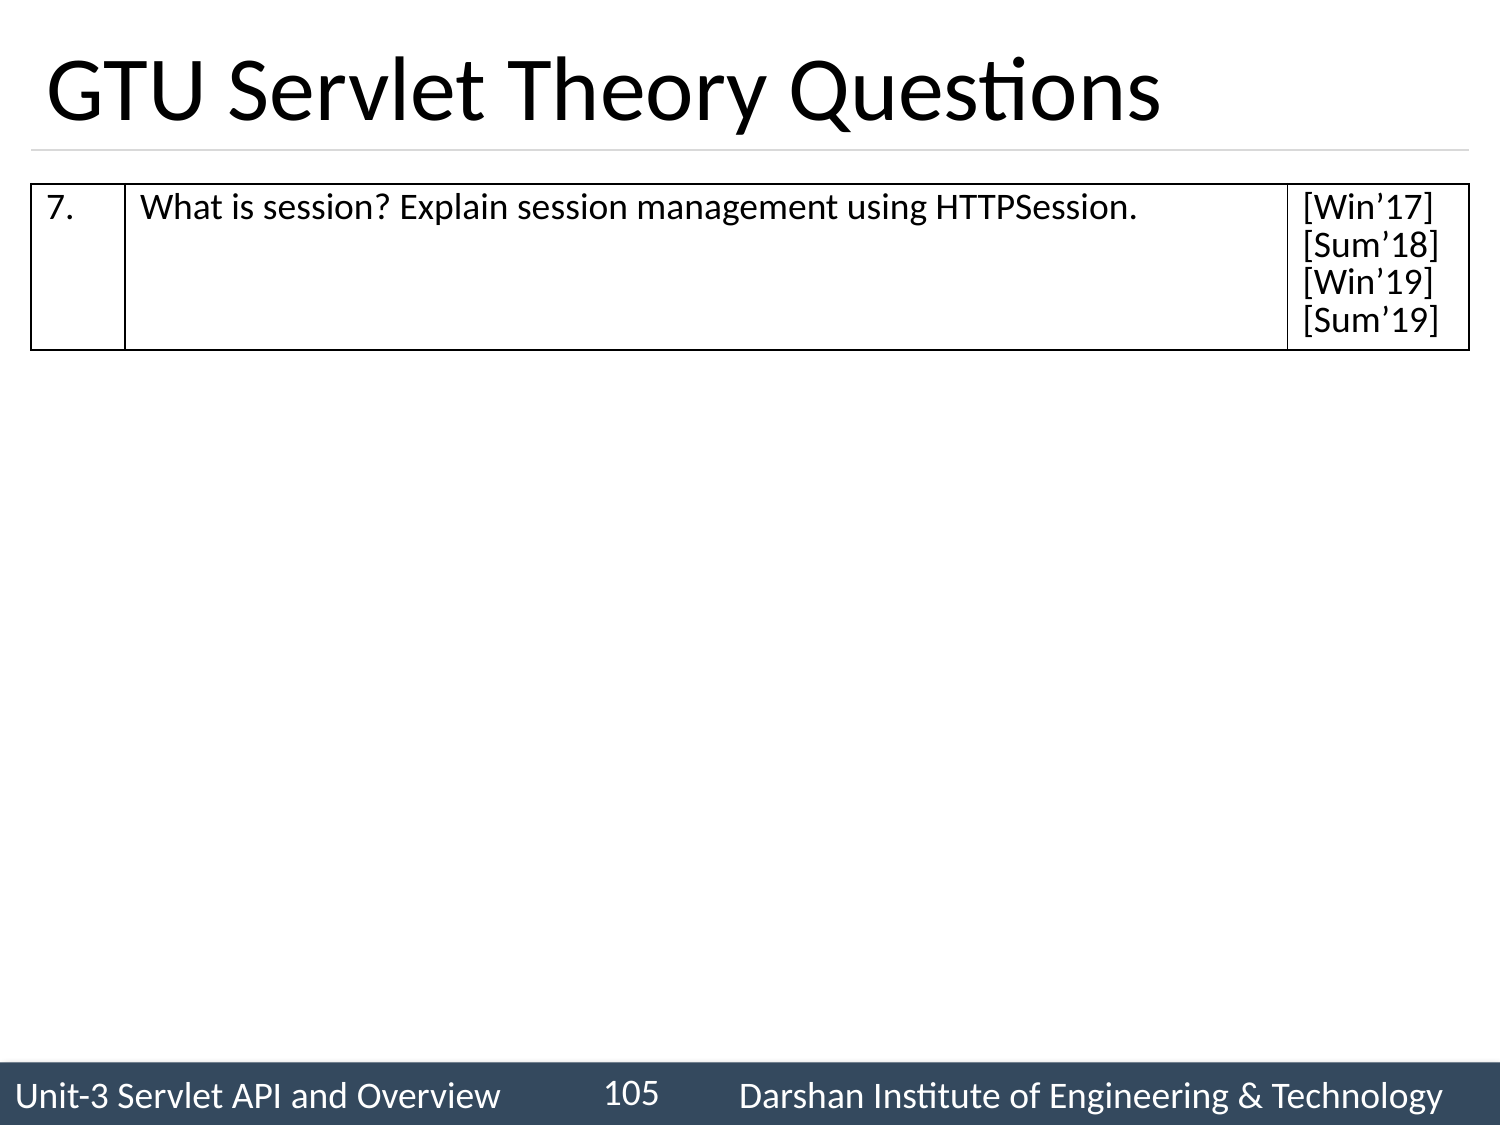

# GTU Servlet Theory Questions
| 7. | What is session? Explain session management using HTTPSession. | [Win’17] [Sum’18] [Win’19] [Sum’19] |
| --- | --- | --- |
105